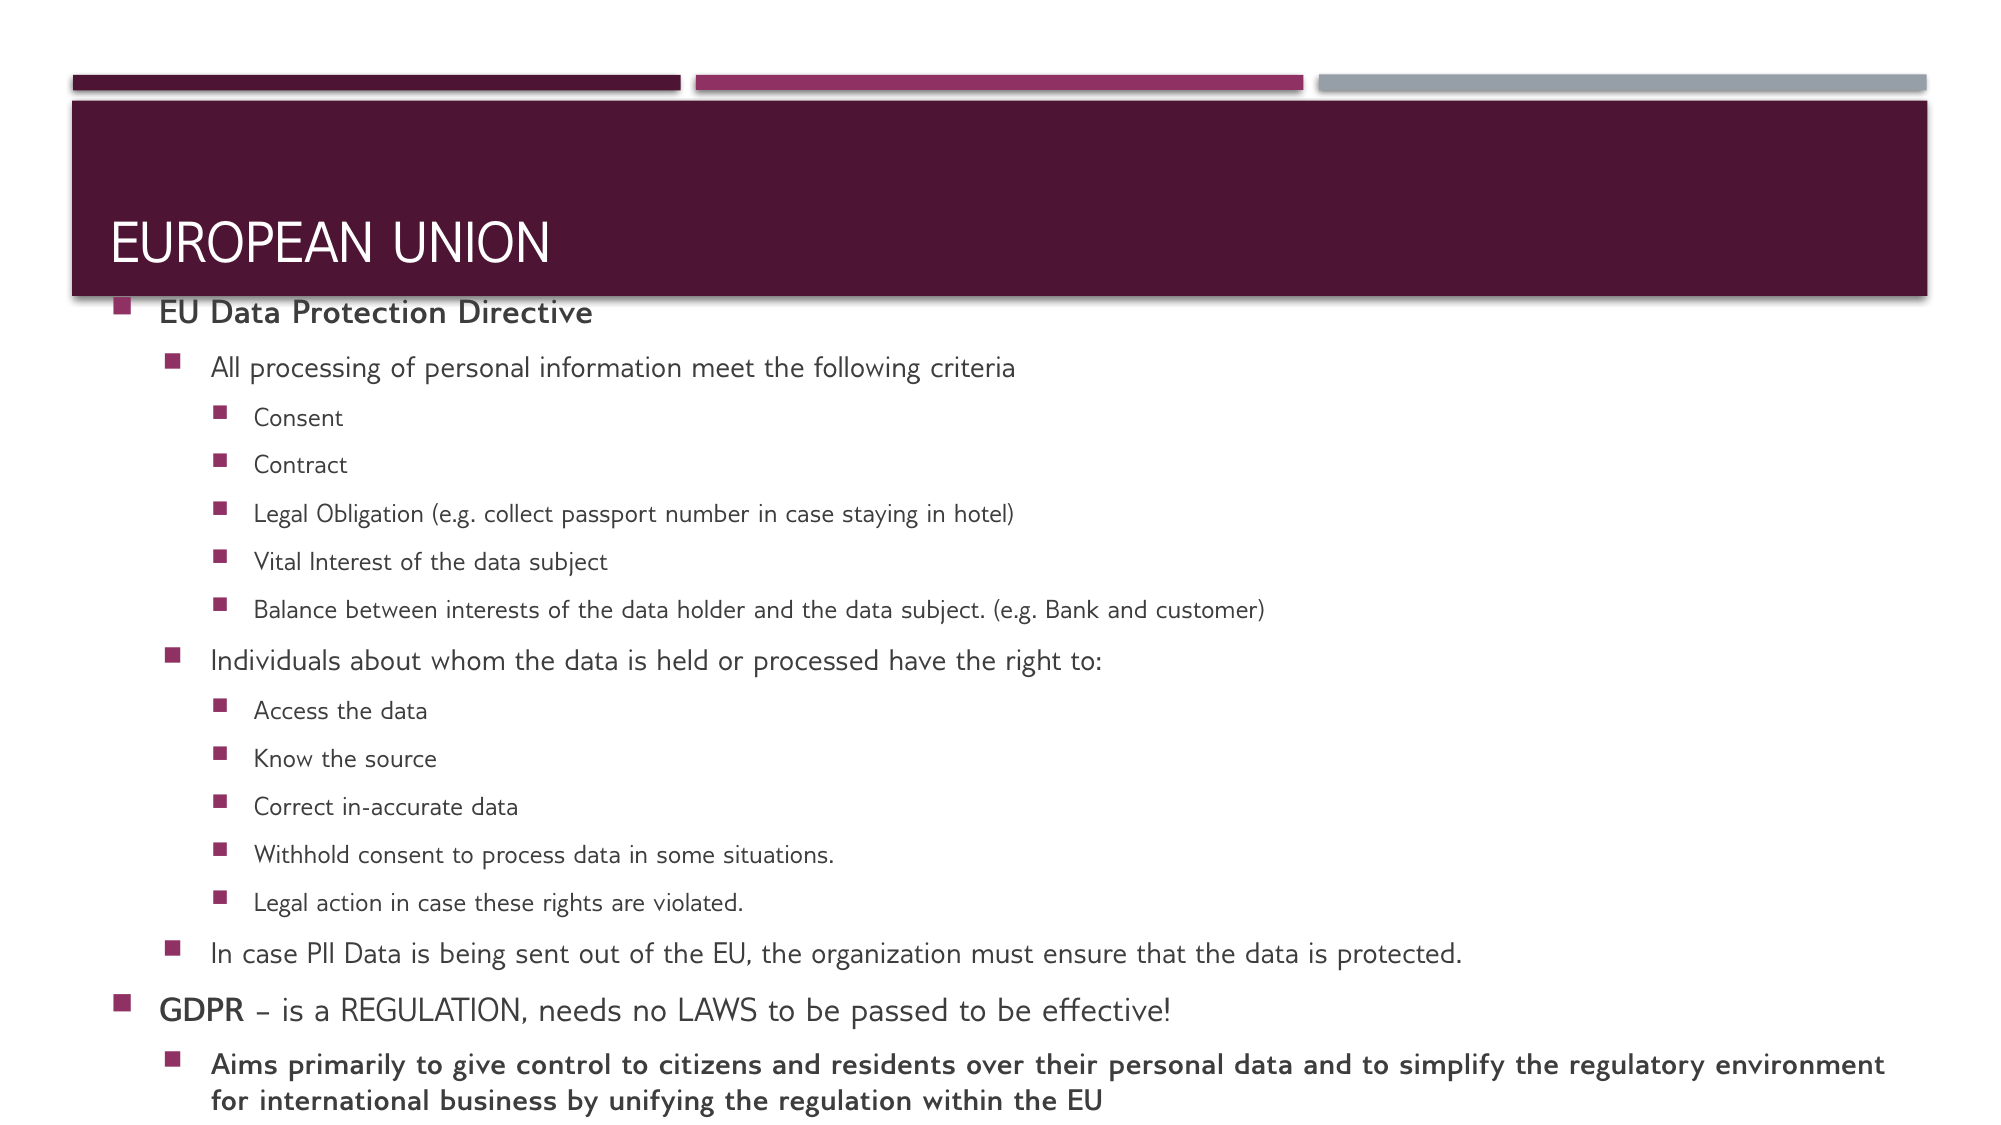

# European Union
EU Data Protection Directive
All processing of personal information meet the following criteria
Consent
Contract
Legal Obligation (e.g. collect passport number in case staying in hotel)
Vital Interest of the data subject
Balance between interests of the data holder and the data subject. (e.g. Bank and customer)
Individuals about whom the data is held or processed have the right to:
Access the data
Know the source
Correct in-accurate data
Withhold consent to process data in some situations.
Legal action in case these rights are violated.
In case PII Data is being sent out of the EU, the organization must ensure that the data is protected.
GDPR – is a REGULATION, needs no LAWS to be passed to be effective!
Aims primarily to give control to citizens and residents over their personal data and to simplify the regulatory environment for international business by unifying the regulation within the EU